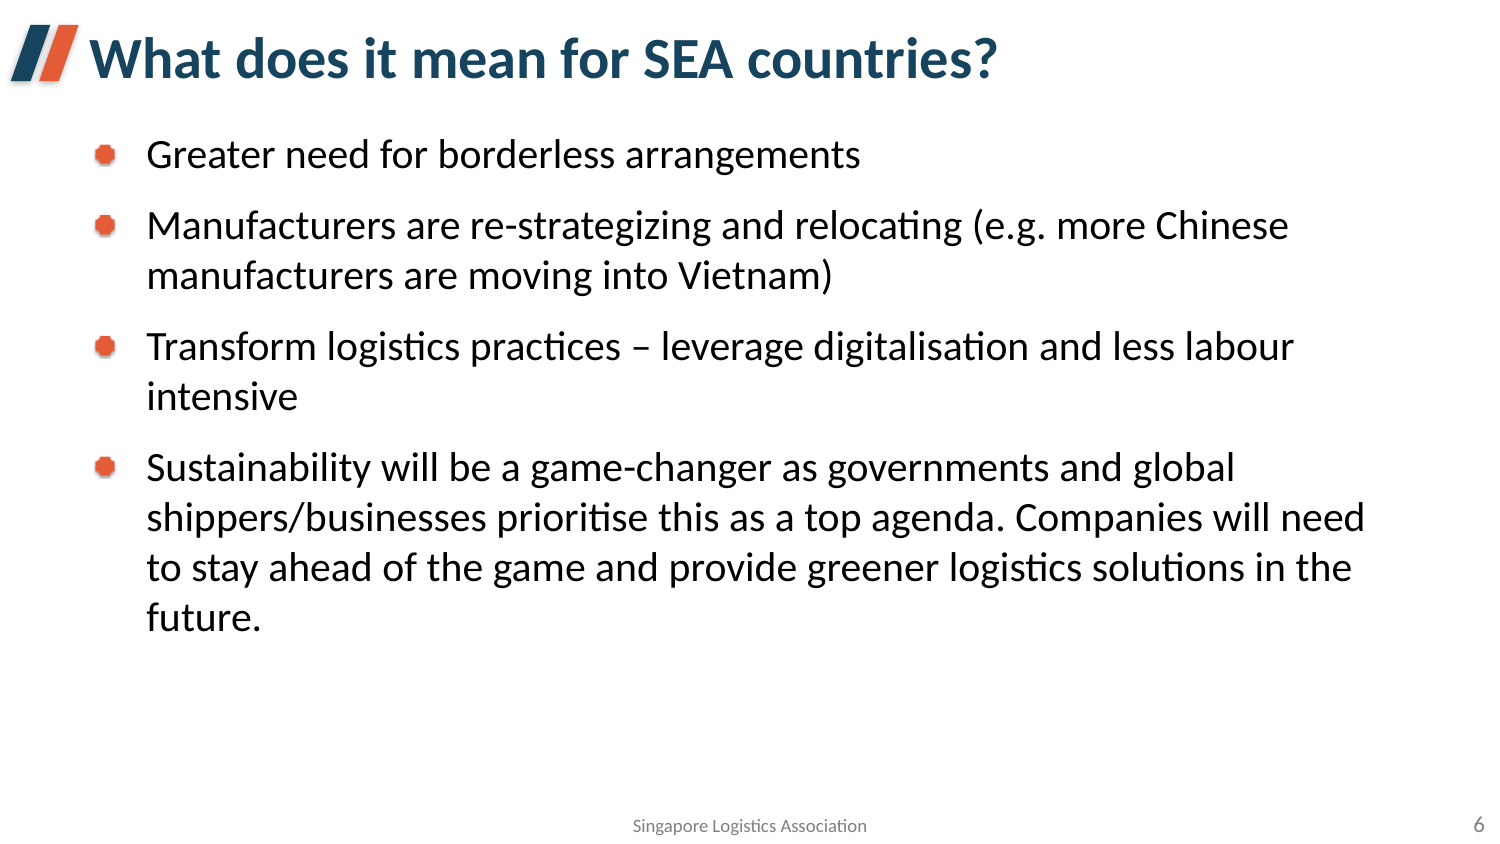

# What does it mean for SEA countries?
Greater need for borderless arrangements
Manufacturers are re-strategizing and relocating (e.g. more Chinese manufacturers are moving into Vietnam)
Transform logistics practices – leverage digitalisation and less labour intensive
Sustainability will be a game-changer as governments and global shippers/businesses prioritise this as a top agenda. Companies will need to stay ahead of the game and provide greener logistics solutions in the future.